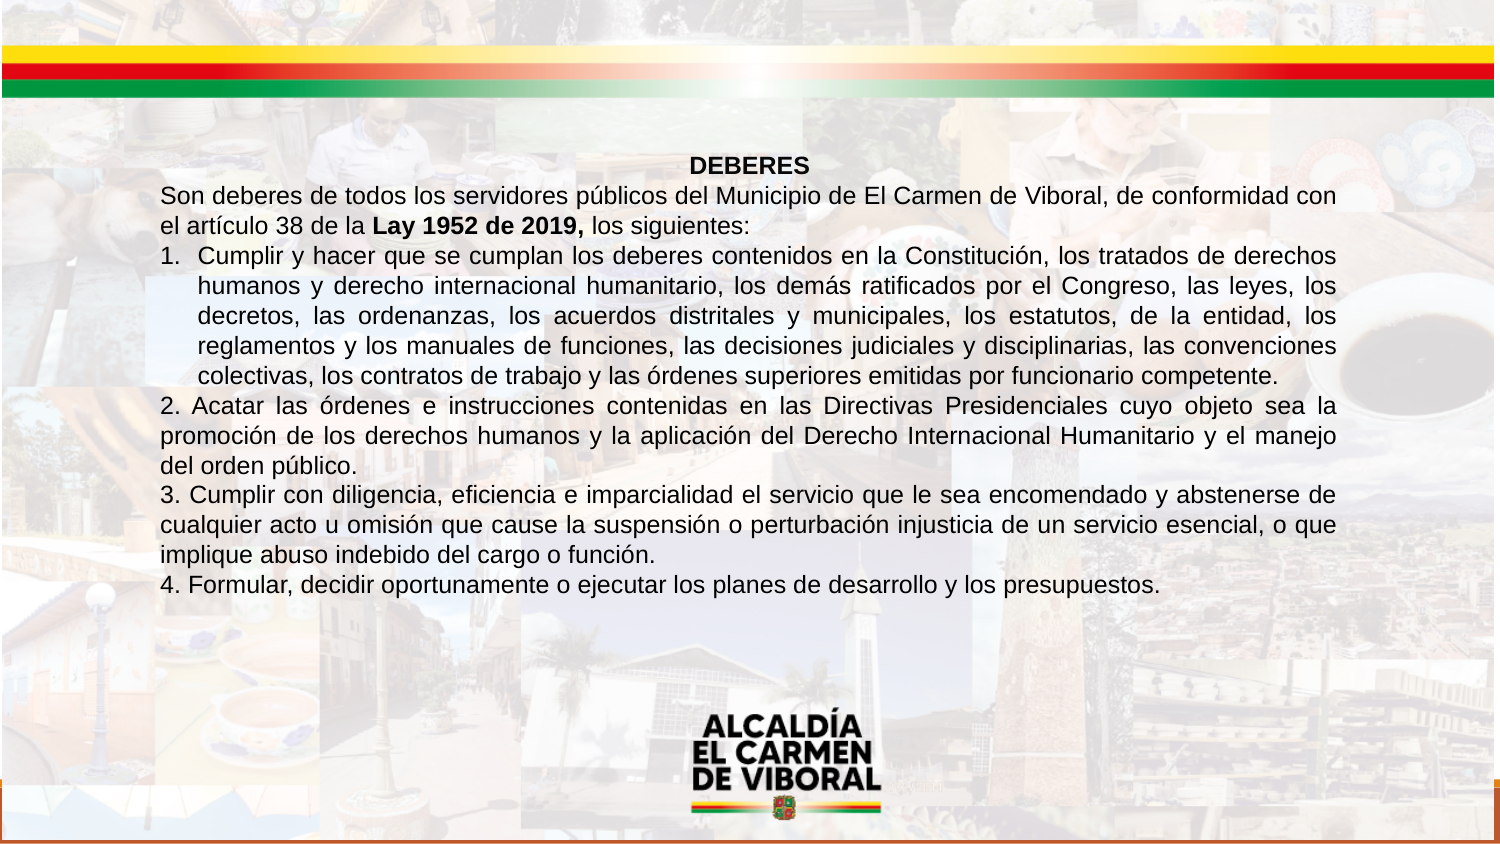

DEBERES
Son deberes de todos los servidores públicos del Municipio de El Carmen de Viboral, de conformidad con el artículo 38 de la Lay 1952 de 2019, los siguientes:
Cumplir y hacer que se cumplan los deberes contenidos en la Constitución, los tratados de derechos humanos y derecho internacional humanitario, los demás ratificados por el Congreso, las leyes, los decretos, las ordenanzas, los acuerdos distritales y municipales, los estatutos, de la entidad, los reglamentos y los manuales de funciones, las decisiones judiciales y disciplinarias, las convenciones colectivas, los contratos de trabajo y las órdenes superiores emitidas por funcionario competente.
2. Acatar las órdenes e instrucciones contenidas en las Directivas Presidenciales cuyo objeto sea la promoción de los derechos humanos y la aplicación del Derecho Internacional Humanitario y el manejo del orden público.
3. Cumplir con diligencia, eficiencia e imparcialidad el servicio que le sea encomendado y abstenerse de cualquier acto u omisión que cause la suspensión o perturbación injusticia de un servicio esencial, o que implique abuso indebido del cargo o función.
4. Formular, decidir oportunamente o ejecutar los planes de desarrollo y los presupuestos.